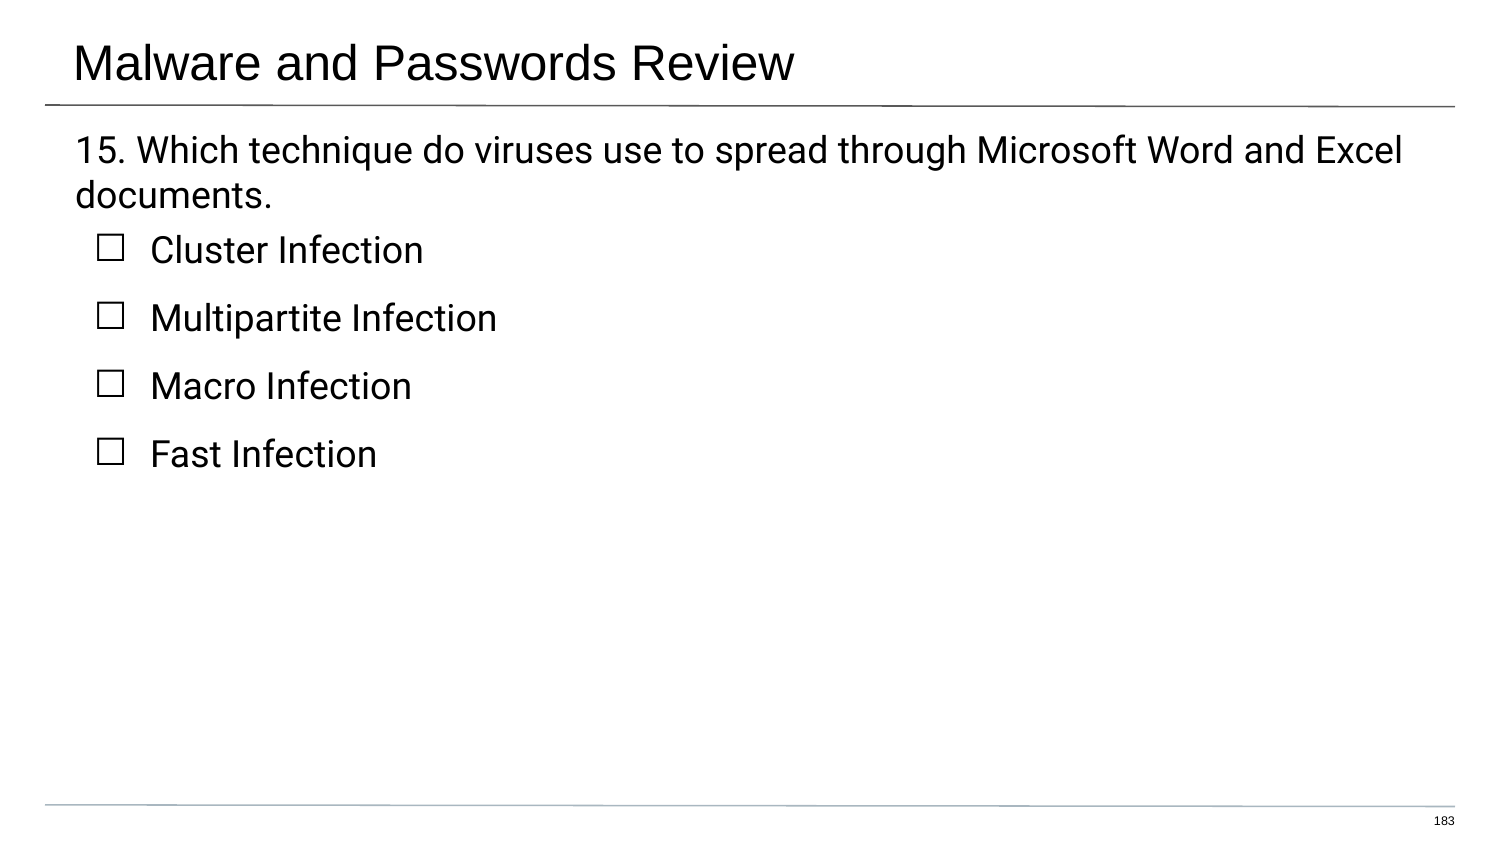

# Malware and Passwords Review
15. Which technique do viruses use to spread through Microsoft Word and Excel documents.

Cluster Infection
Multipartite Infection
Macro Infection
Fast Infection

183